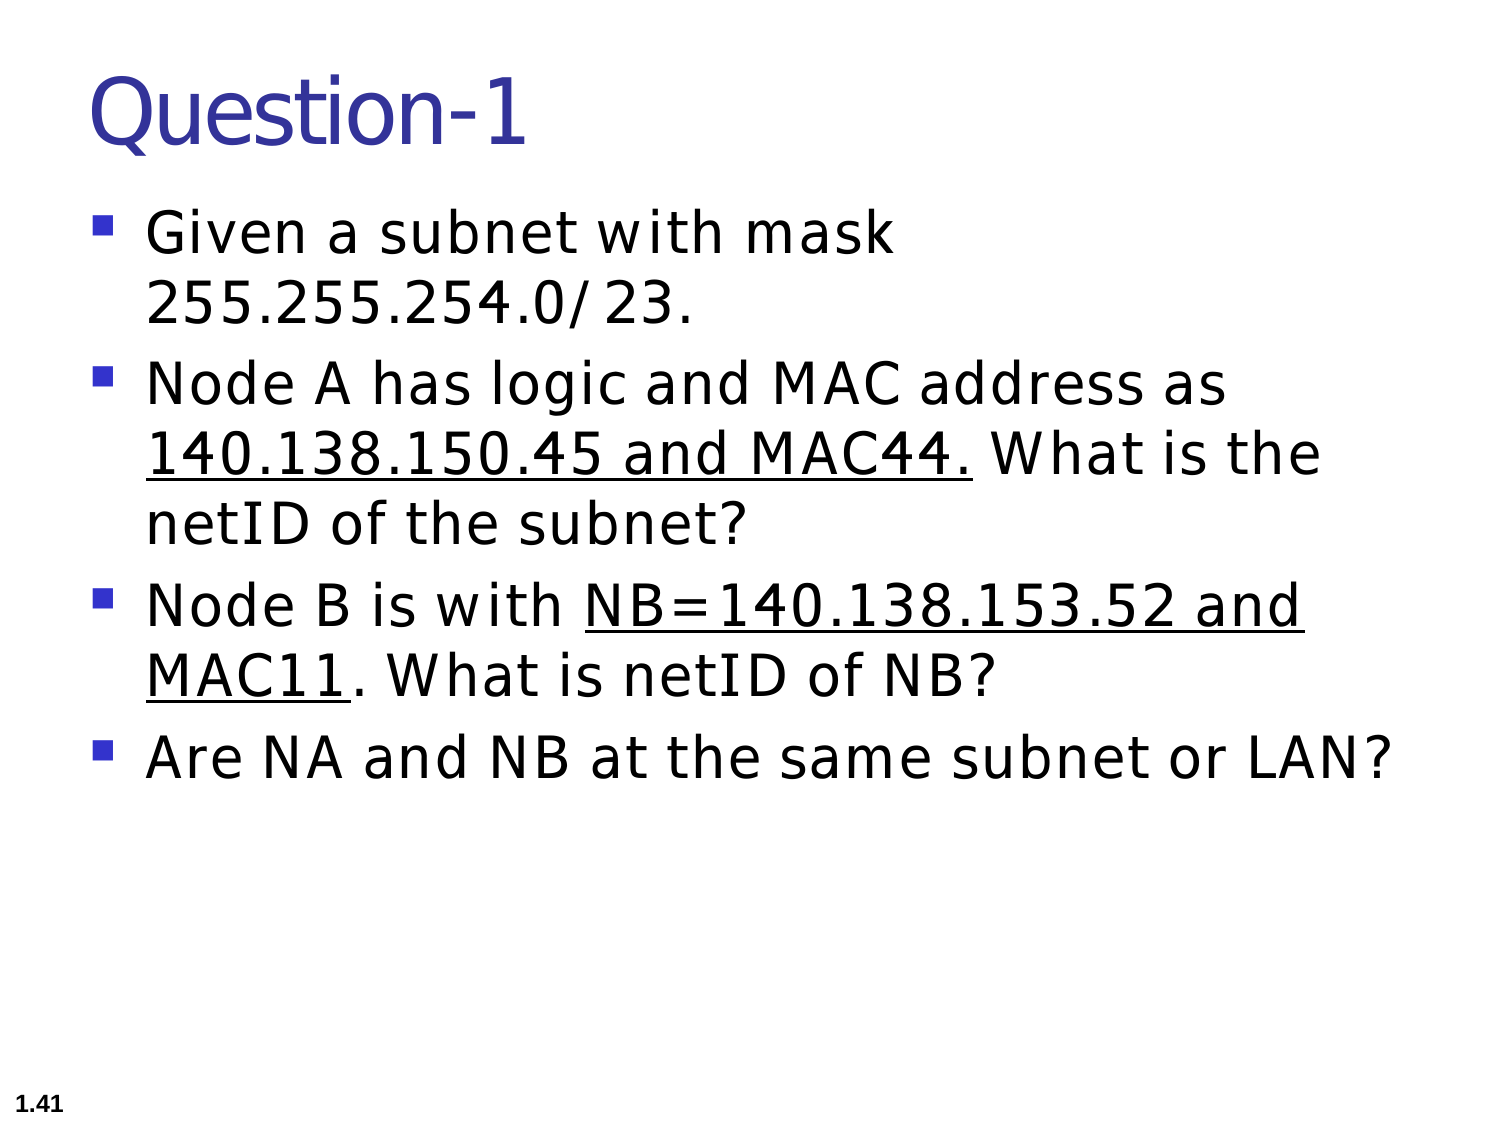

# Question-1
Given a subnet with mask 255.255.254.0/23.
Node A has logic and MAC address as 140.138.150.45 and MAC44. What is the netID of the subnet?
Node B is with NB=140.138.153.52 and MAC11. What is netID of NB?
Are NA and NB at the same subnet or LAN?
1.41